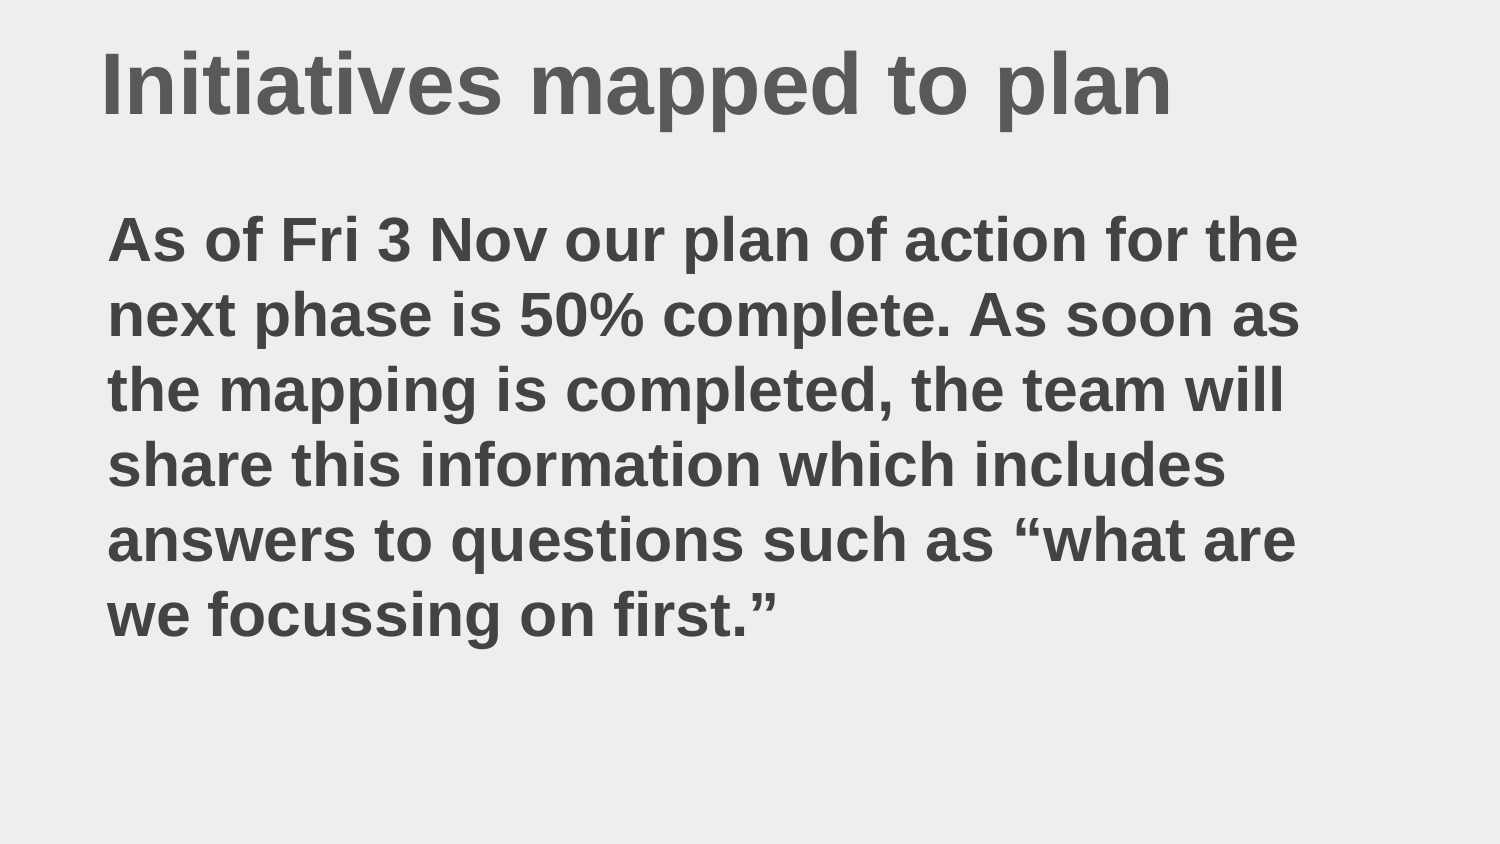

Initiatives mapped to plan
As of Fri 3 Nov our plan of action for the next phase is 50% complete. As soon as the mapping is completed, the team will share this information which includes answers to questions such as “what are we focussing on first.”